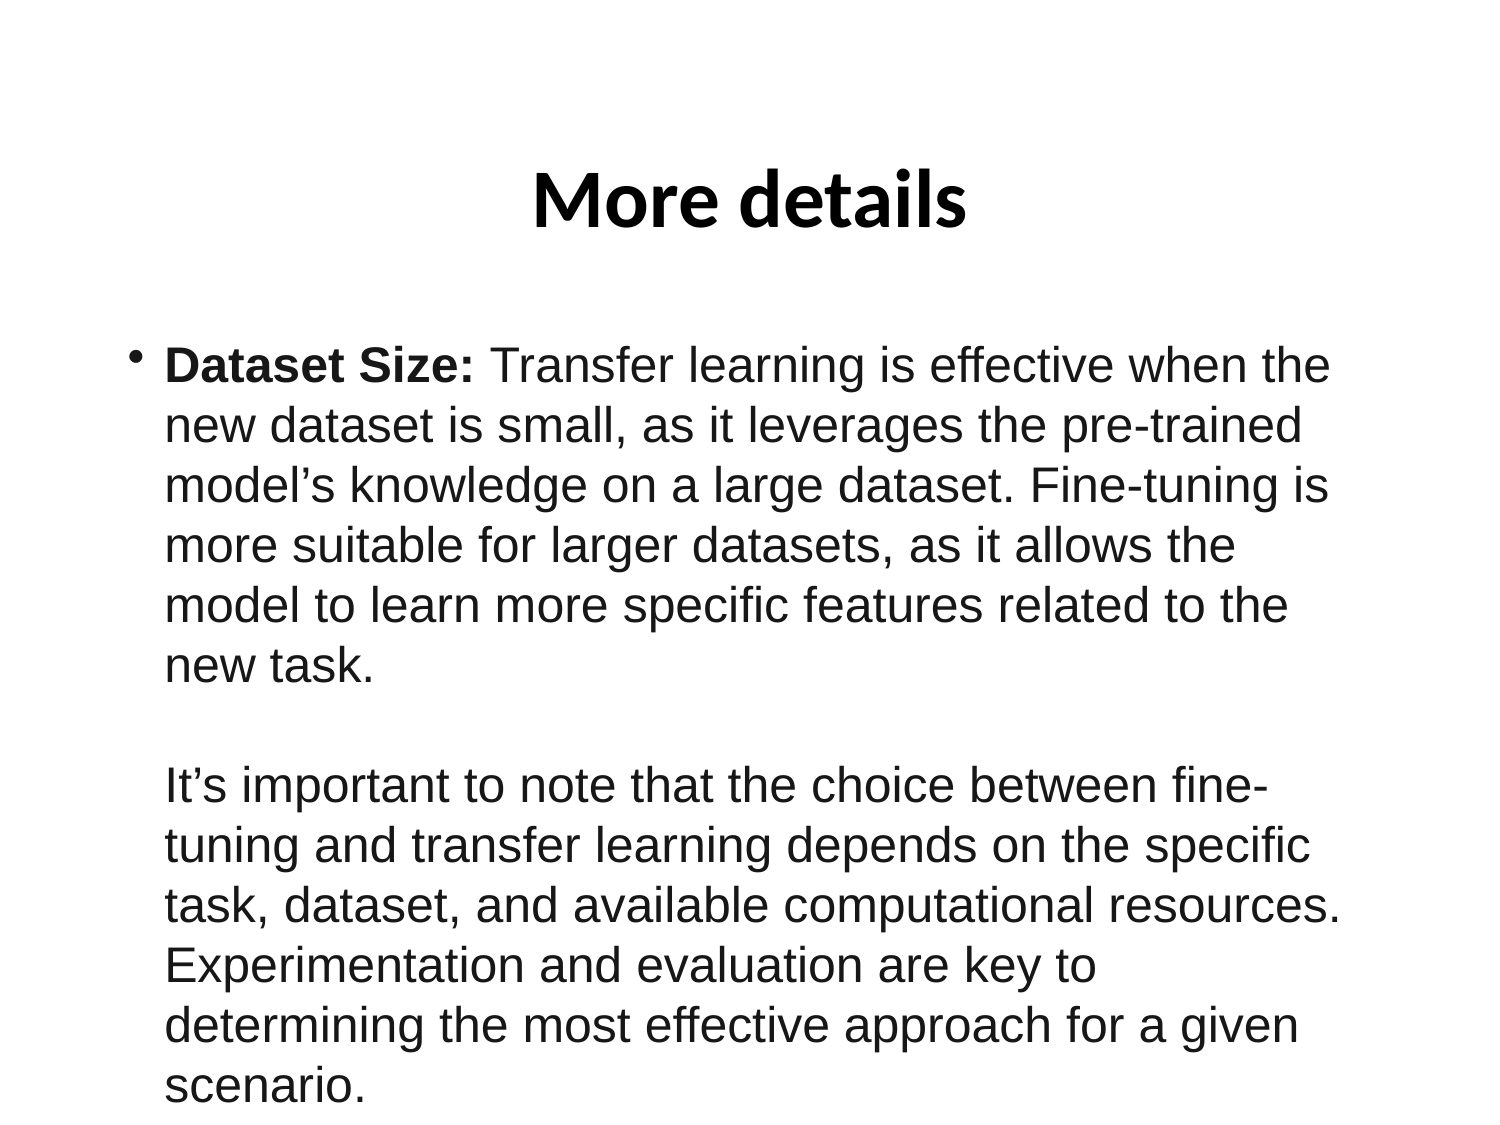

# More details
Dataset Size: Transfer learning is effective when the new dataset is small, as it leverages the pre-trained model’s knowledge on a large dataset. Fine-tuning is more suitable for larger datasets, as it allows the model to learn more specific features related to the new task.
It’s important to note that the choice between fine-tuning and transfer learning depends on the specific task, dataset, and available computational resources. Experimentation and evaluation are key to determining the most effective approach for a given scenario.